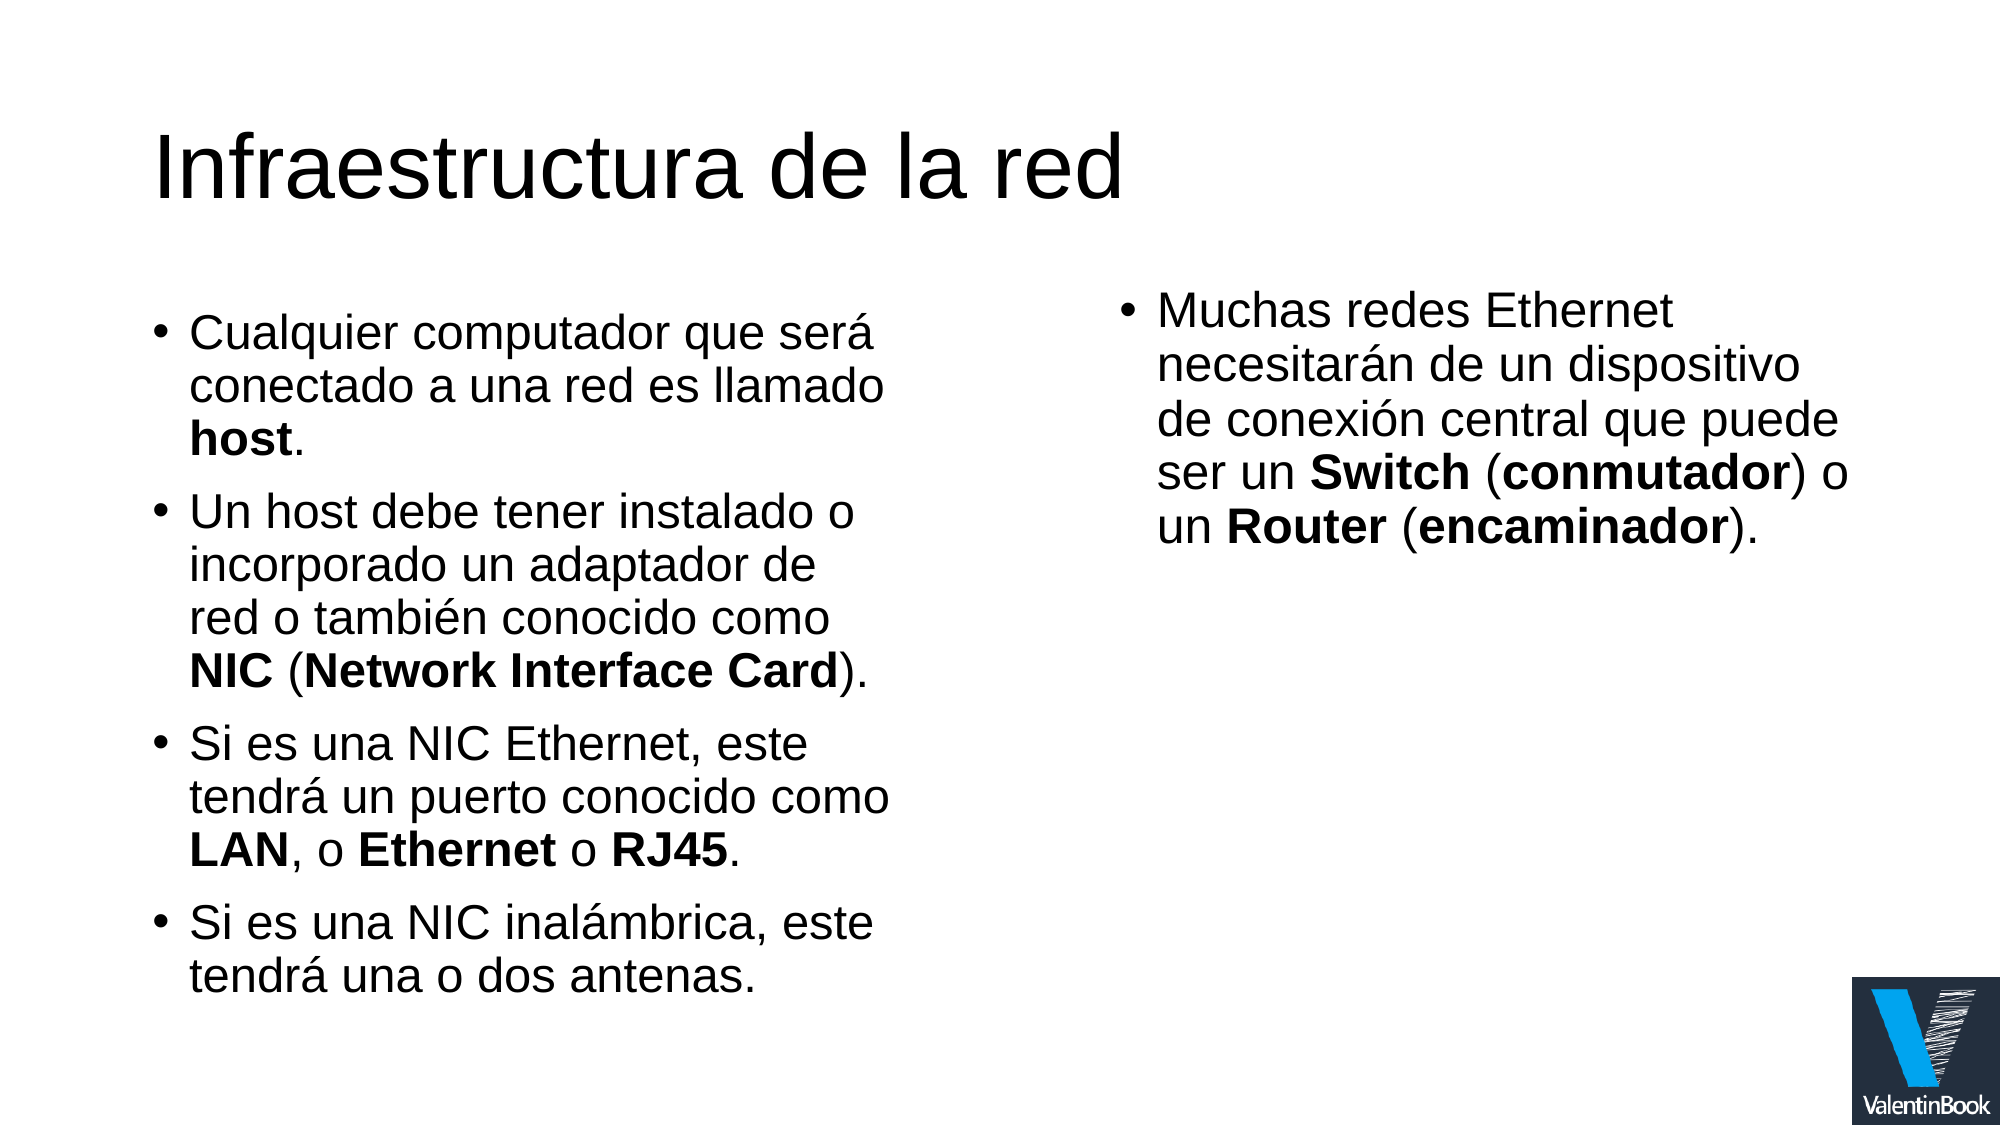

# Infraestructura de la red
Muchas redes Ethernet necesitarán de un dispositivo de conexión central que puede ser un Switch (conmutador) o un Router (encaminador).
Cualquier computador que será conectado a una red es llamado host.
Un host debe tener instalado o incorporado un adaptador de red o también conocido como NIC (Network Interface Card).
Si es una NIC Ethernet, este tendrá un puerto conocido como LAN, o Ethernet o RJ45.
Si es una NIC inalámbrica, este tendrá una o dos antenas.